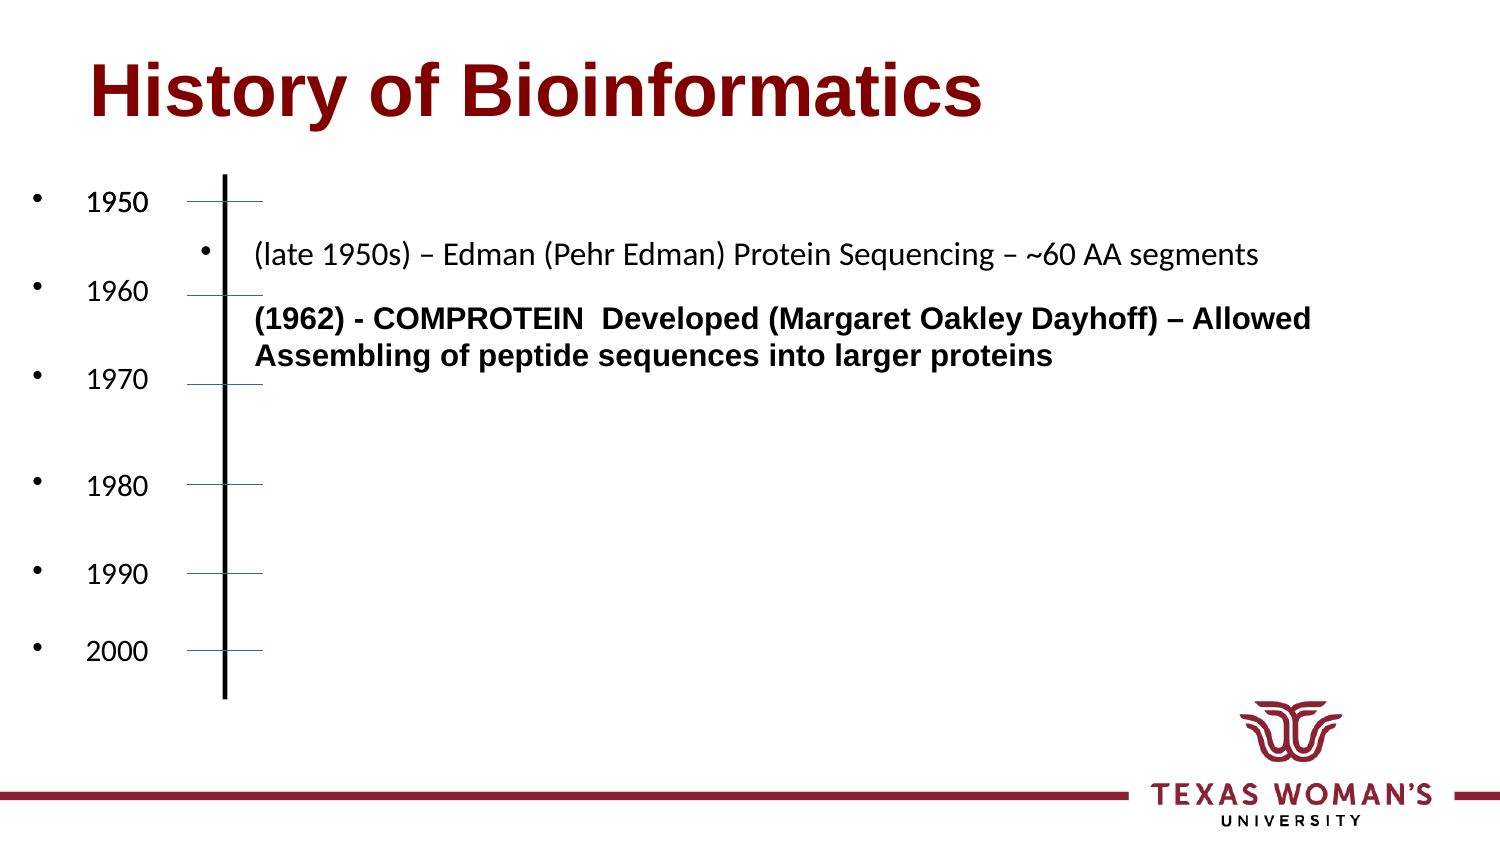

# History of Bioinformatics
1950
1950

(late 1950s) – Edman (Pehr Edman) Protein Sequencing – ~60 AA segments

1960
(1962) - COMPROTEIN  Developed (Margaret Oakley Dayhoff) – Allowed Assembling of peptide sequences into larger proteins

1970

1980

1990

2000